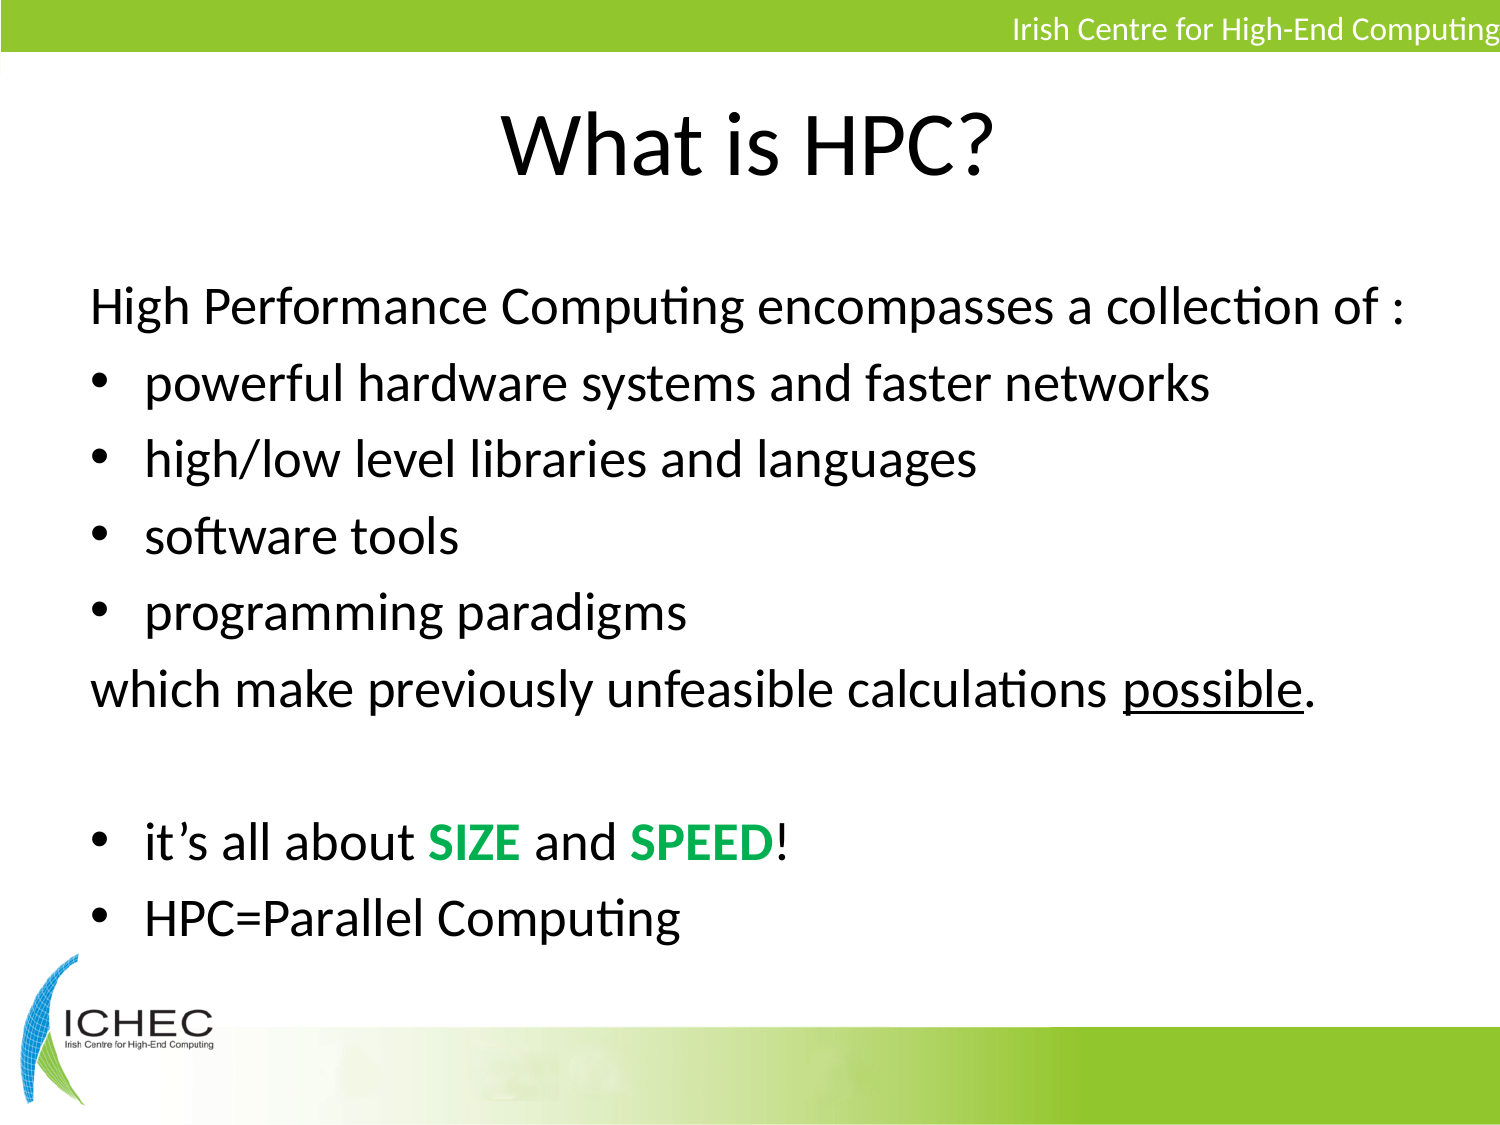

# What is HPC?
High Performance Computing encompasses a collection of :
powerful hardware systems and faster networks
high/low level libraries and languages
software tools
programming paradigms
which make previously unfeasible calculations possible.

it’s all about SIZE and SPEED!
HPC=Parallel Computing